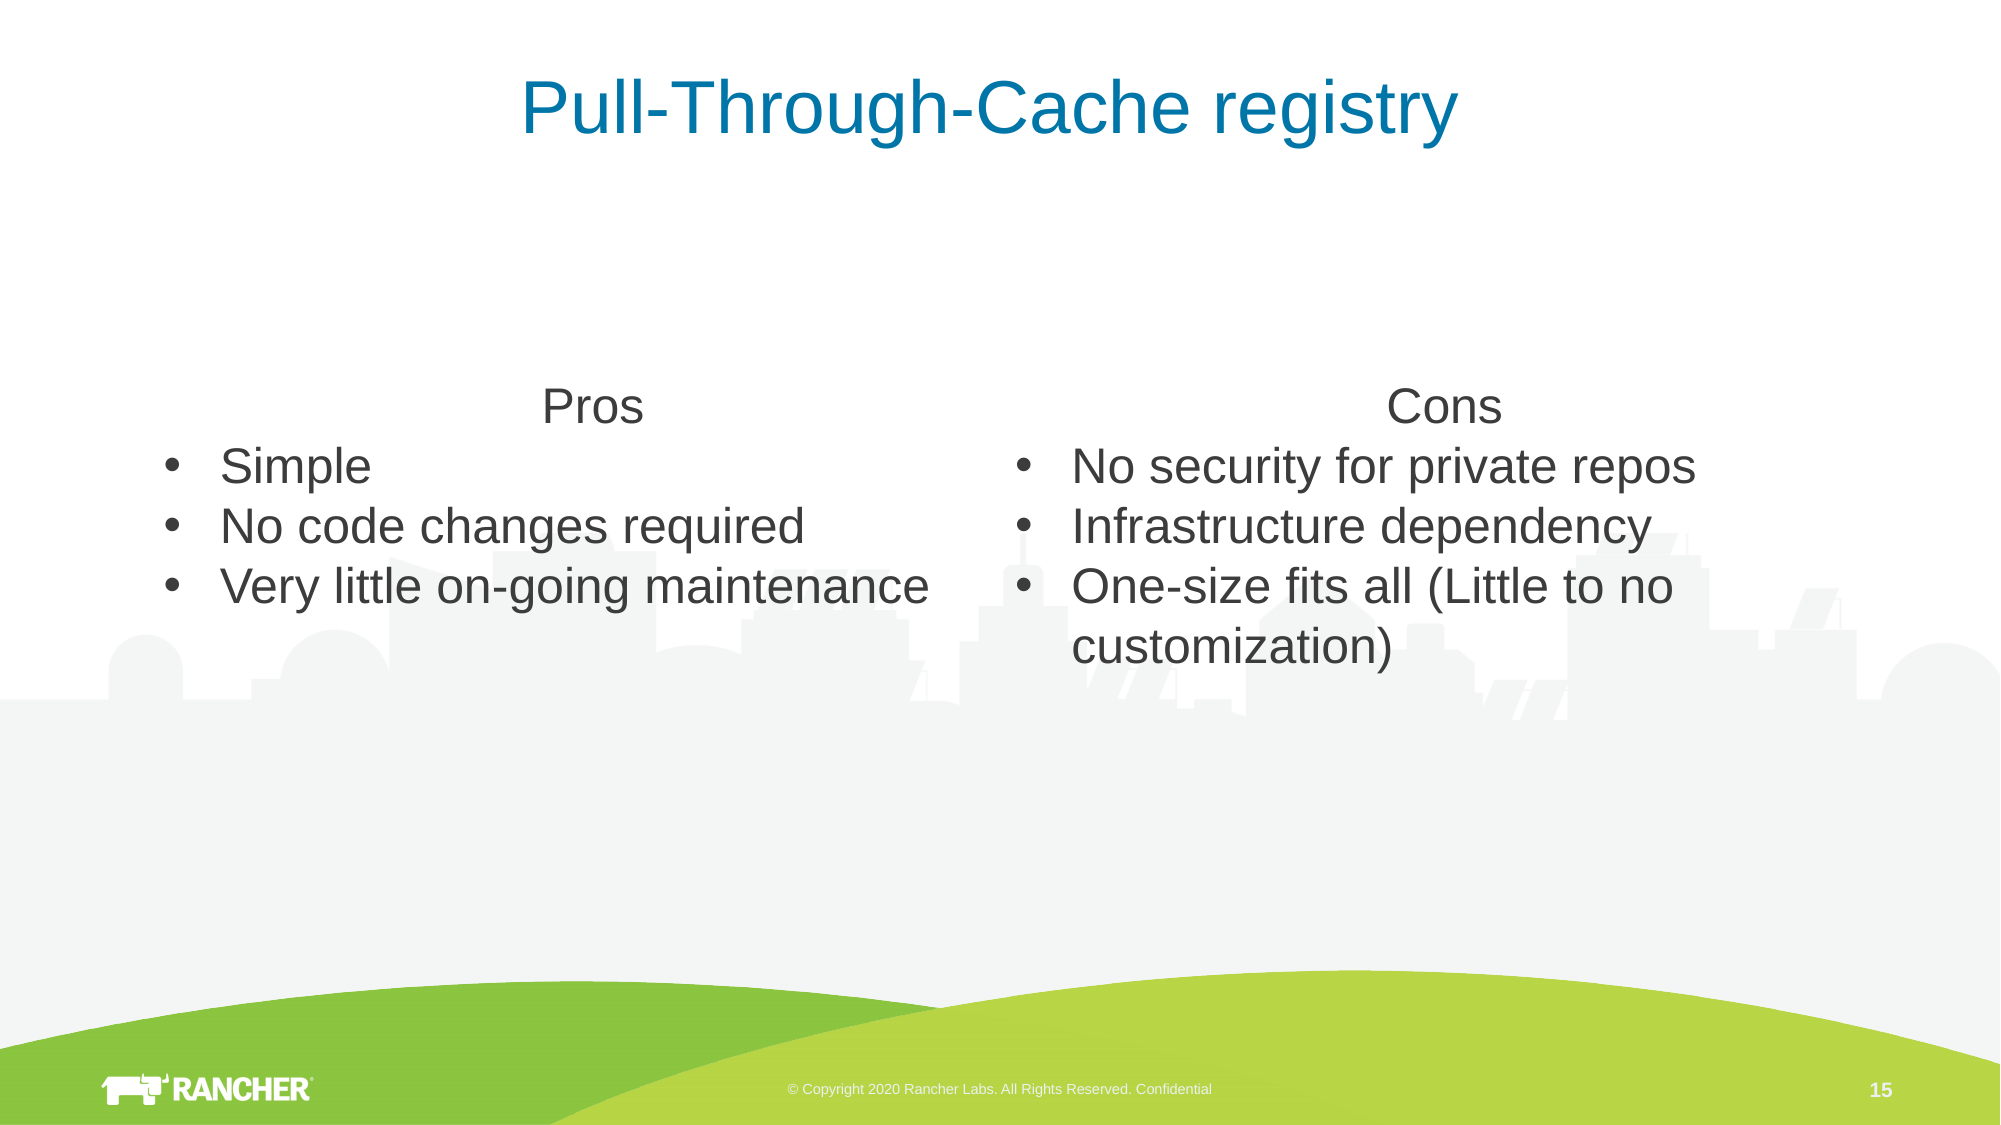

# Pull-Through-Cache registry
Cons
No security for private repos
Infrastructure dependency
One-size fits all (Little to no customization)
Pros
Simple
No code changes required
Very little on-going maintenance